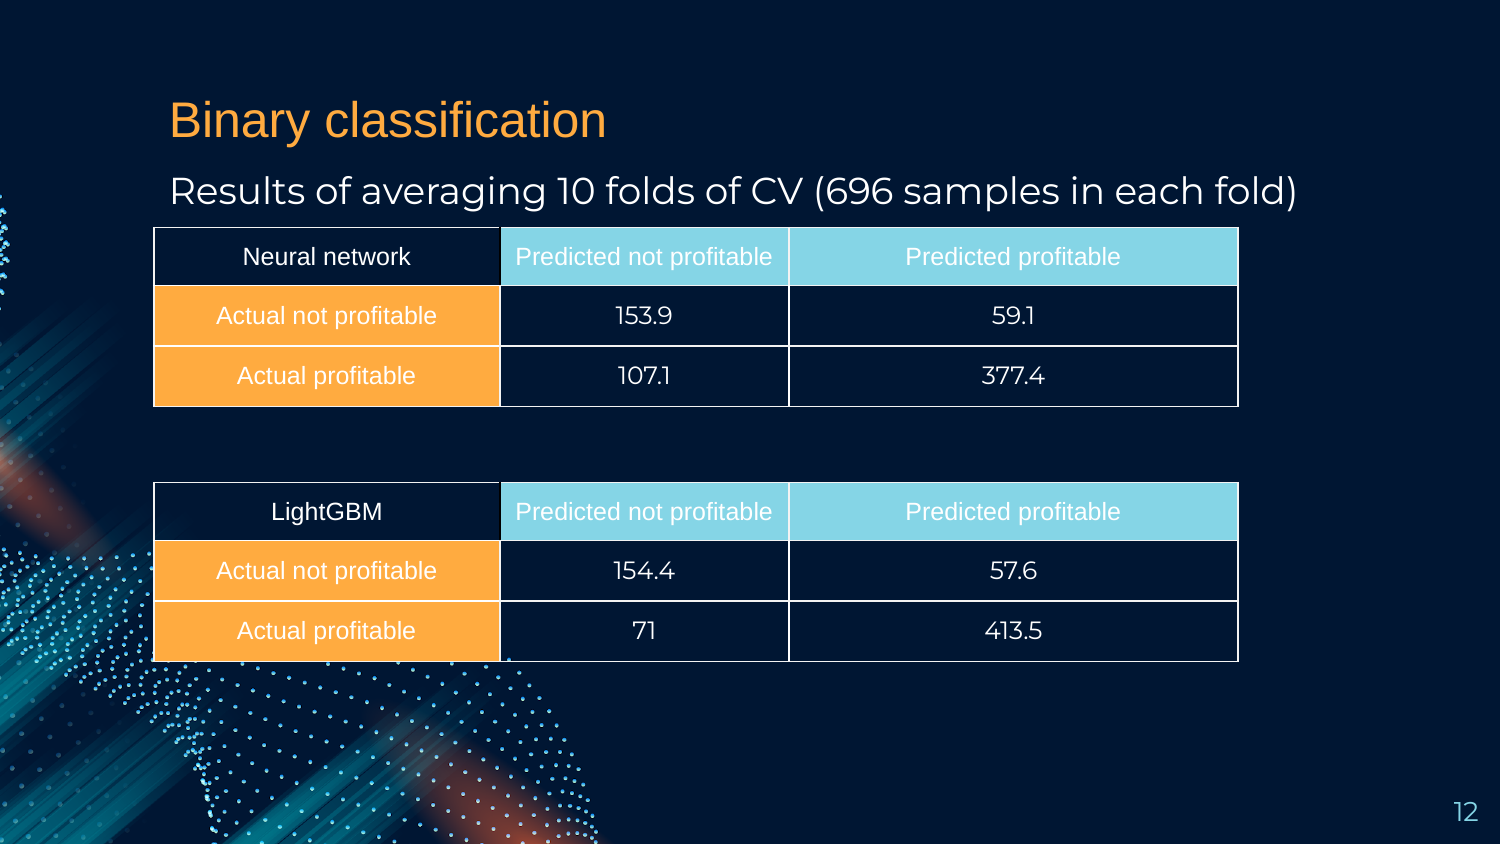

# Binary classification
Results of averaging 10 folds of CV (696 samples in each fold)
| Neural network | Predicted not profitable | Predicted profitable |
| --- | --- | --- |
| Actual not profitable | 153.9 | 59.1 |
| Actual profitable | 107.1 | 377.4 |
| LightGBM | Predicted not profitable | Predicted profitable |
| --- | --- | --- |
| Actual not profitable | 154.4 | 57.6 |
| Actual profitable | 71 | 413.5 |
12